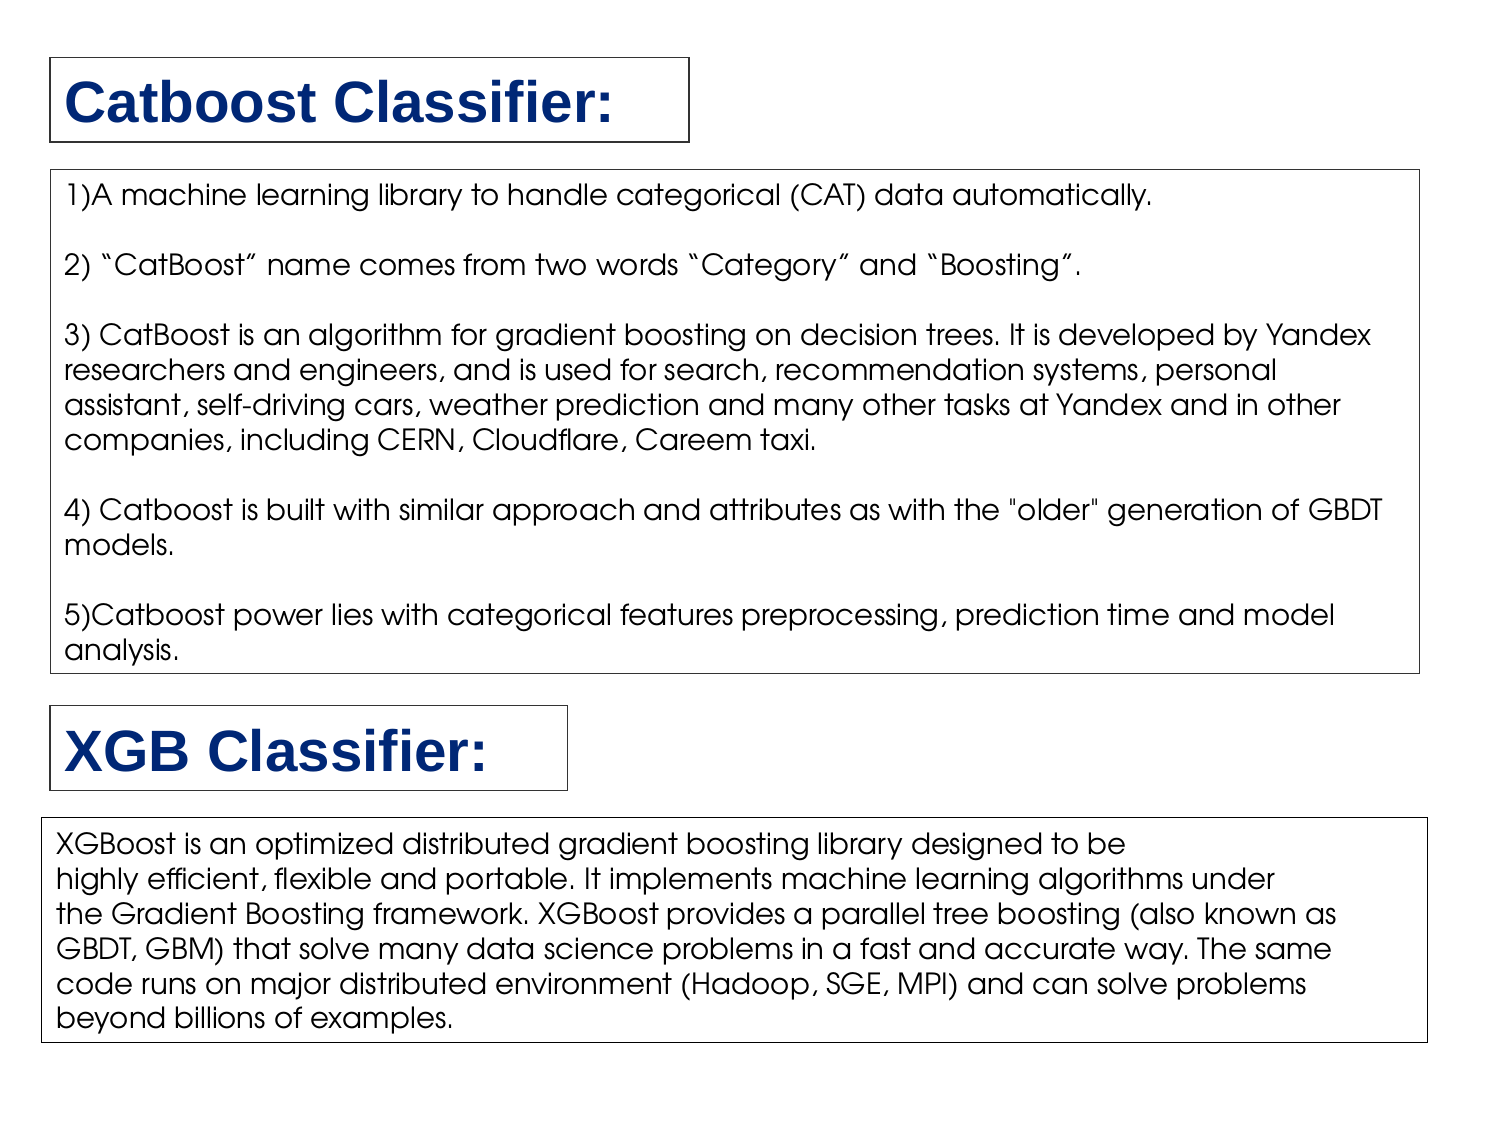

Catboost Classifier:
1)A machine learning library to handle categorical (CAT) data automatically.

2) “CatBoost” name comes from two words “Category” and “Boosting”.

3) CatBoost is an algorithm for gradient boosting on decision trees. It is developed by Yandex researchers and engineers, and is used for search, recommendation systems, personal assistant, self-driving cars, weather prediction and many other tasks at Yandex and in other companies, including CERN, Cloudflare, Careem taxi.

4) Catboost is built with similar approach and attributes as with the "older" generation of GBDT models.
5)Catboost power lies with categorical features preprocessing, prediction time and model analysis.

XGB Classifier:
XGBoost is an optimized distributed gradient boosting library designed to be highly efficient, flexible and portable. It implements machine learning algorithms under the Gradient Boosting framework. XGBoost provides a parallel tree boosting (also known as GBDT, GBM) that solve many data science problems in a fast and accurate way. The same code runs on major distributed environment (Hadoop, SGE, MPI) and can solve problems beyond billions of examples.